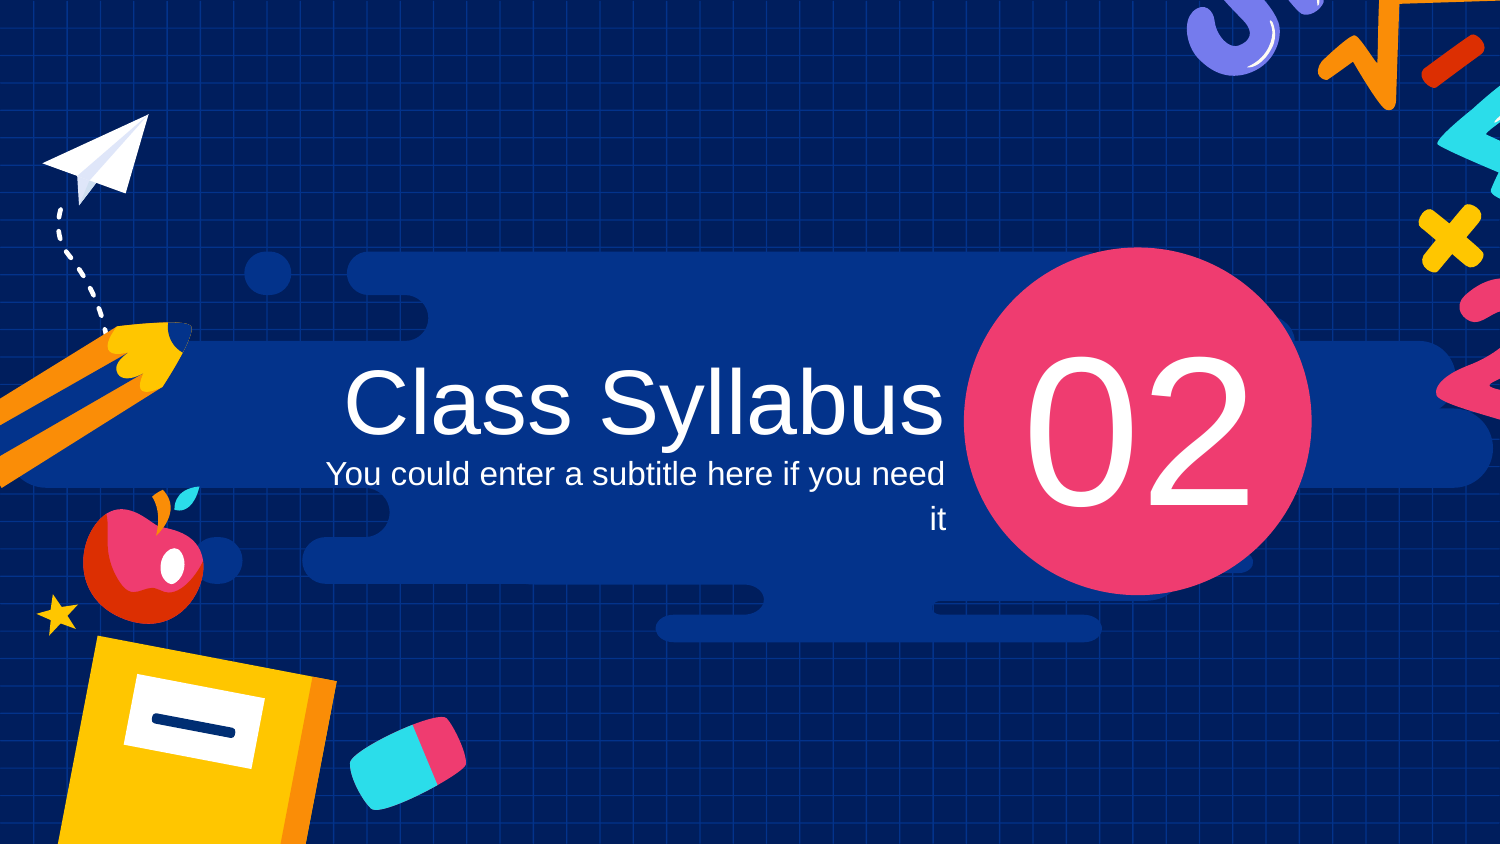

02
# Class Syllabus
You could enter a subtitle here if you need it